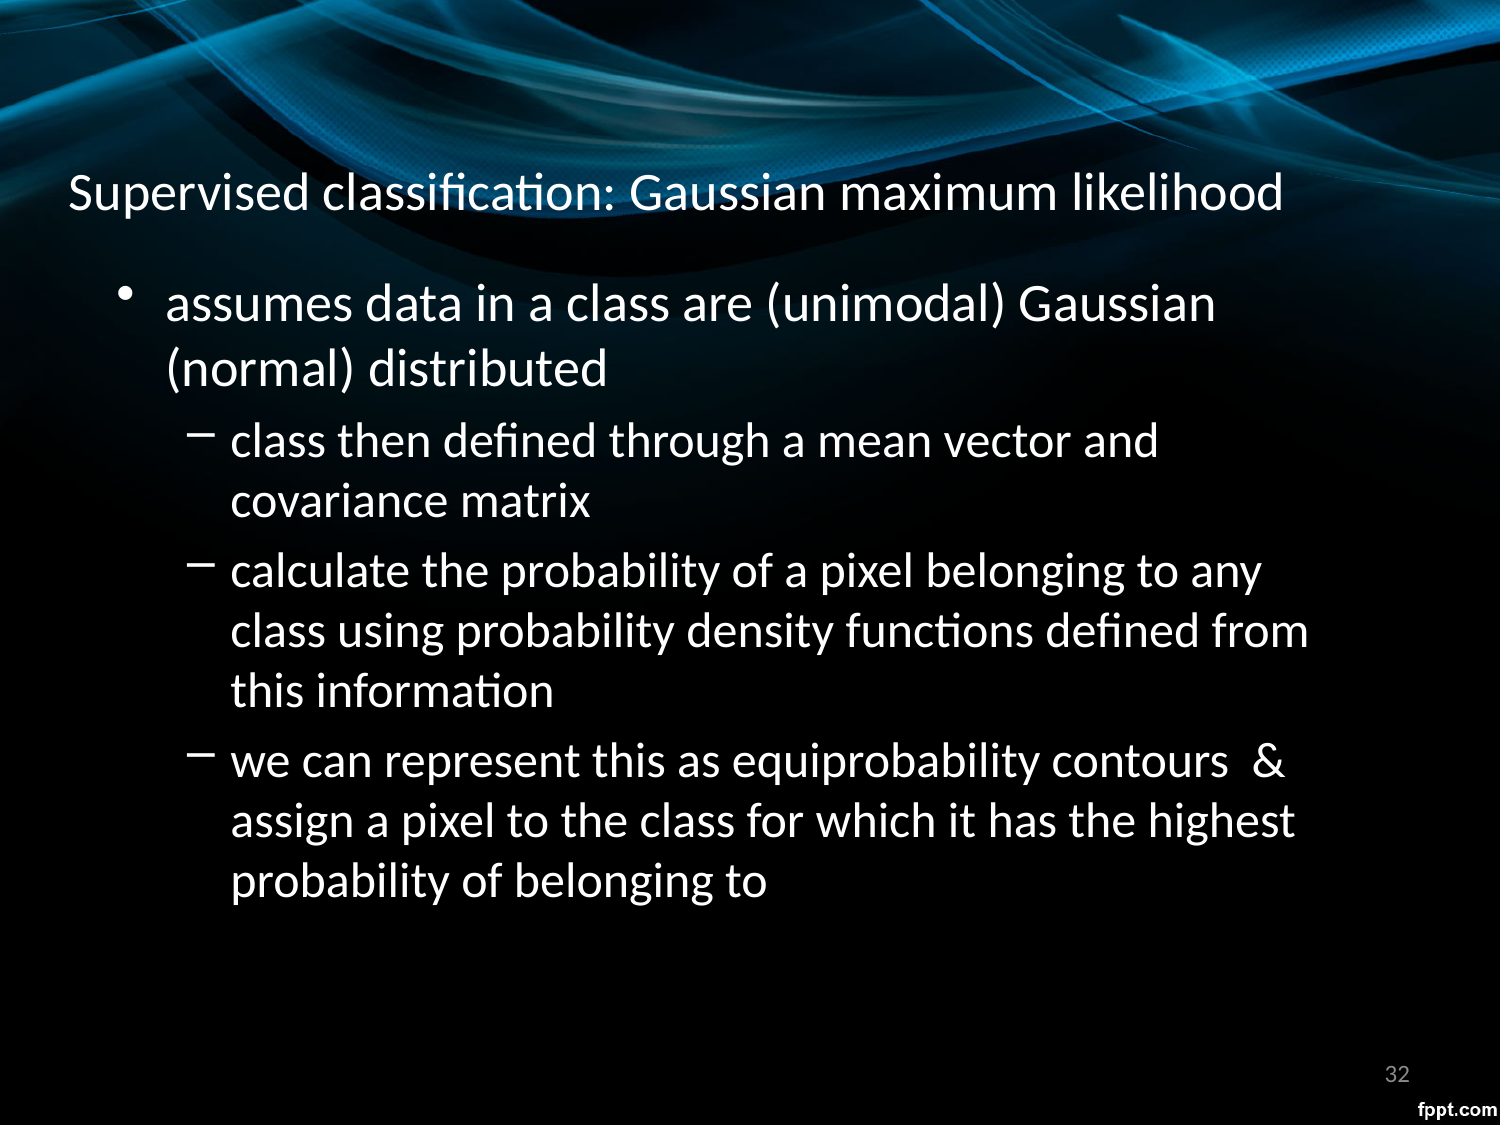

Supervised classification: Gaussian maximum likelihood
# assumes data in a class are (unimodal) Gaussian (normal) distributed
class then defined through a mean vector and covariance matrix
calculate the probability of a pixel belonging to any class using probability density functions defined from this information
we can represent this as equiprobability contours  & assign a pixel to the class for which it has the highest probability of belonging to
32